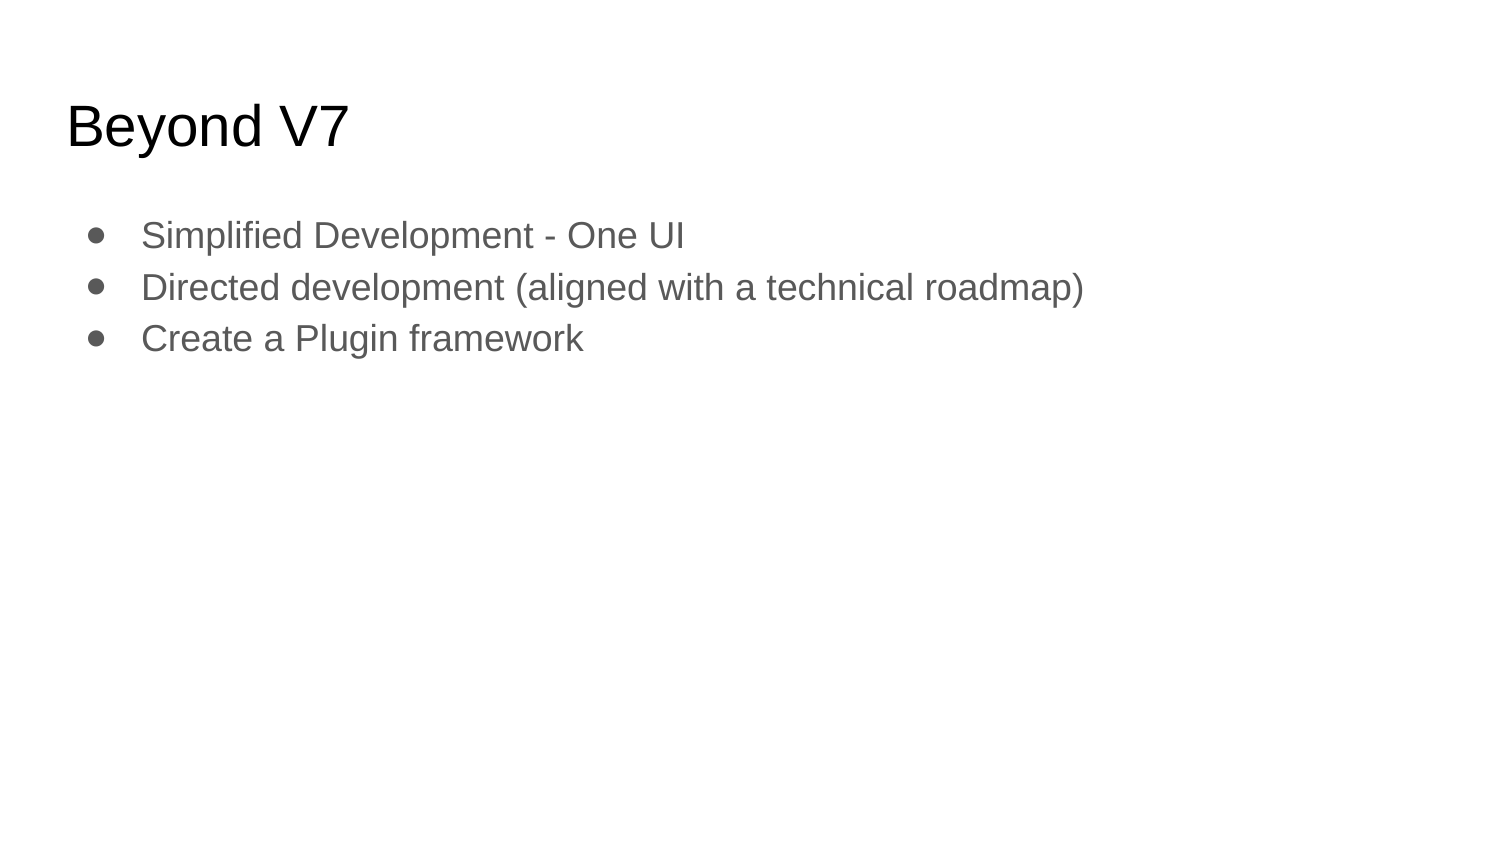

# Beyond V7
Simplified Development - One UI
Directed development (aligned with a technical roadmap)
Create a Plugin framework